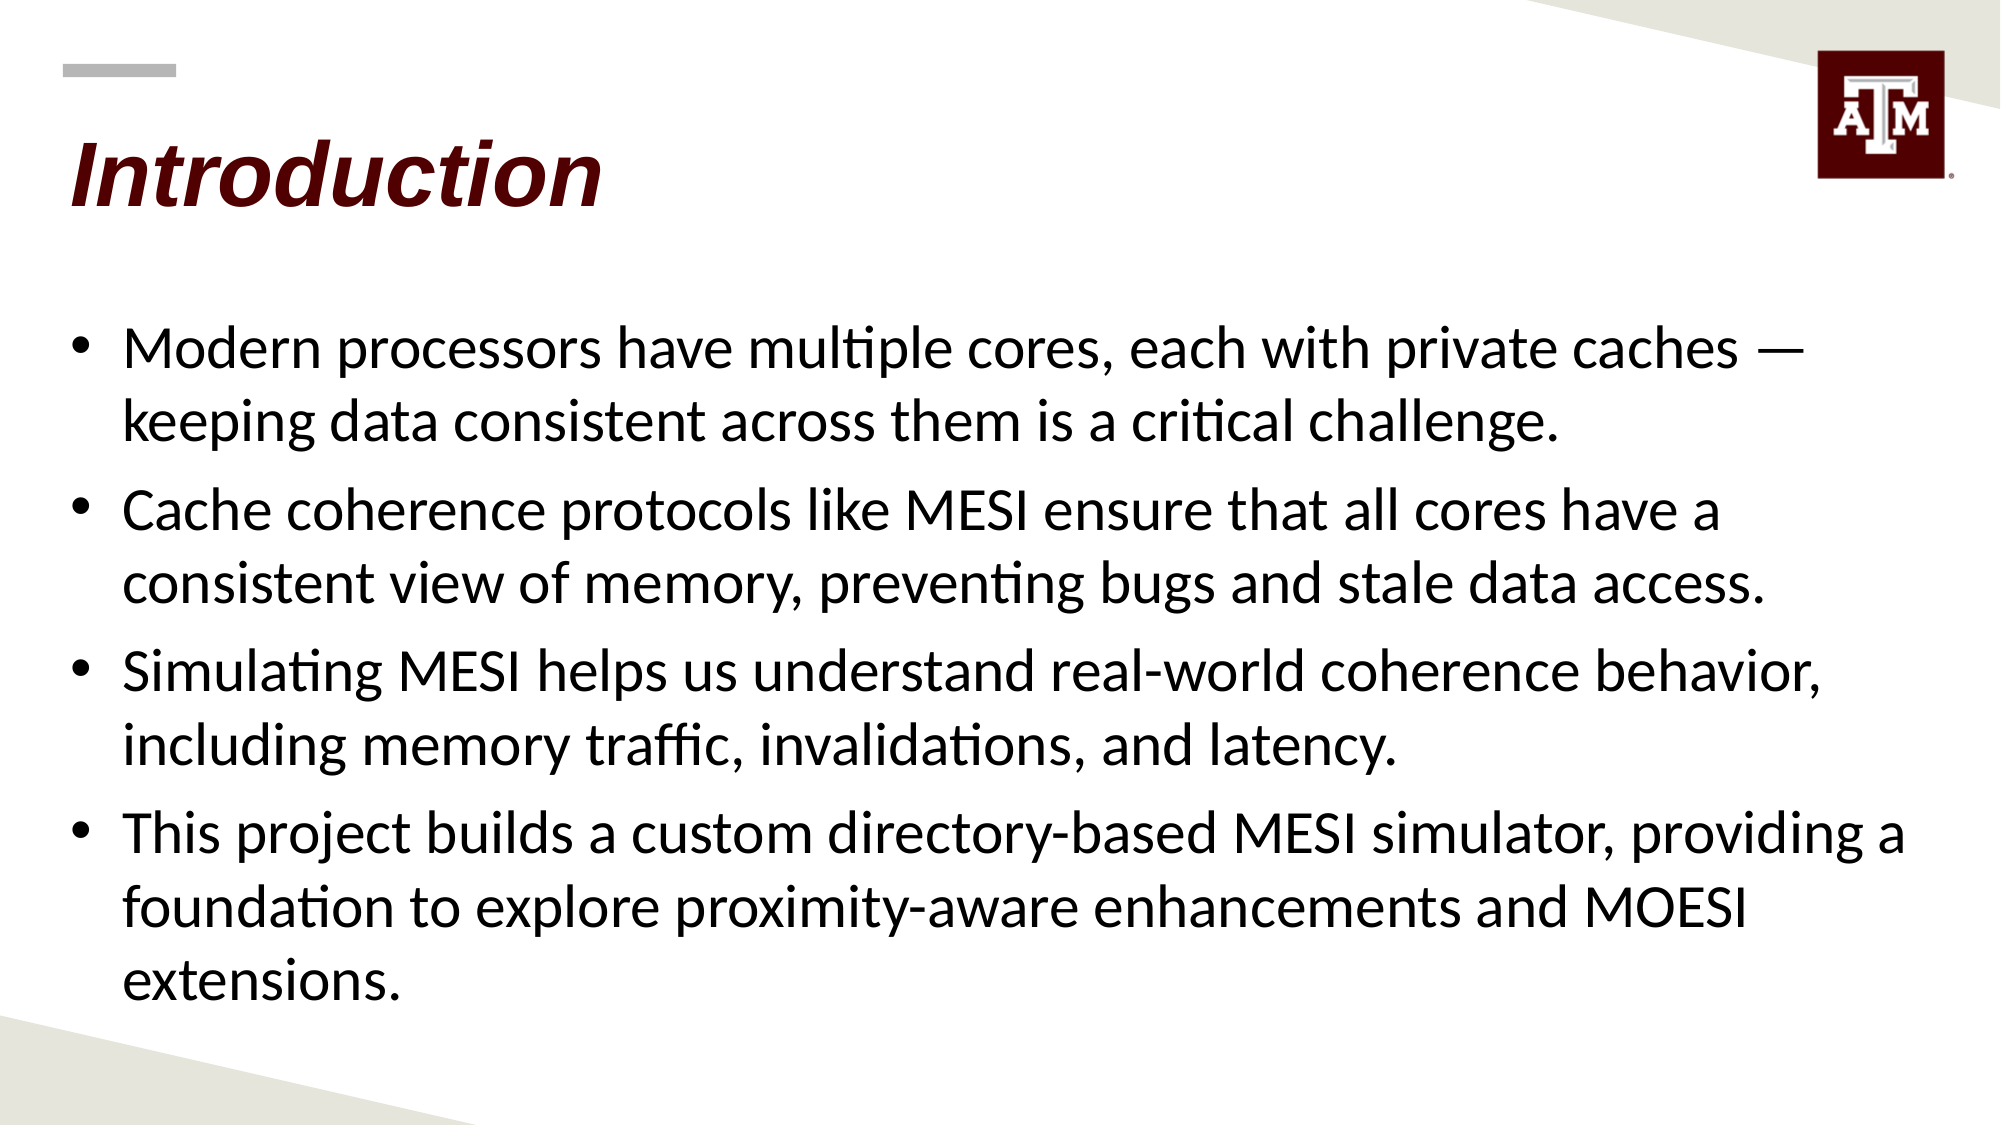

# Introduction
Modern processors have multiple cores, each with private caches — keeping data consistent across them is a critical challenge.
Cache coherence protocols like MESI ensure that all cores have a consistent view of memory, preventing bugs and stale data access.
Simulating MESI helps us understand real-world coherence behavior, including memory traffic, invalidations, and latency.
This project builds a custom directory-based MESI simulator, providing a foundation to explore proximity-aware enhancements and MOESI extensions.
2